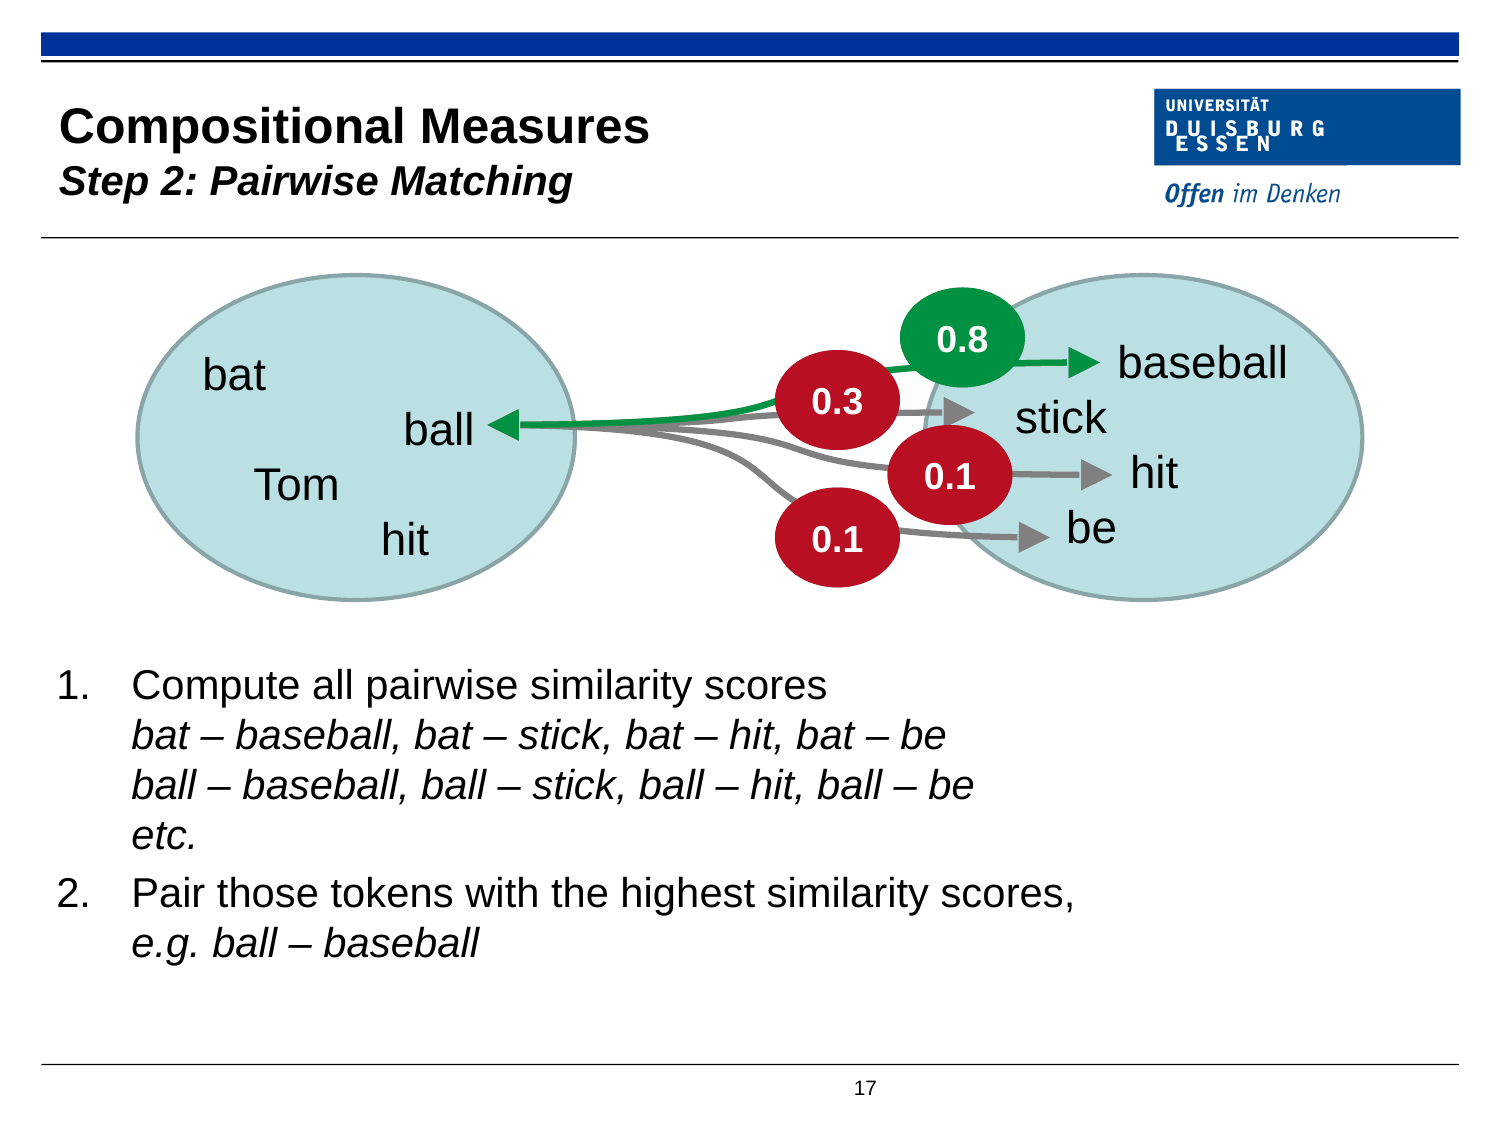

# Compositional Measures Step 2: Pairwise Matching

bat
	    ball
    Tom
              hit

          baseball    stick
           hit
      be
0.8
0.8
0.3
0.1
0.1
0.3
0.1
0.1
Compute all pairwise similarity scores
bat – baseball, bat – stick, bat – hit, bat – be
ball – baseball, ball – stick, ball – hit, ball – be
etc.
Pair those tokens with the highest similarity scores,
e.g. ball – baseball